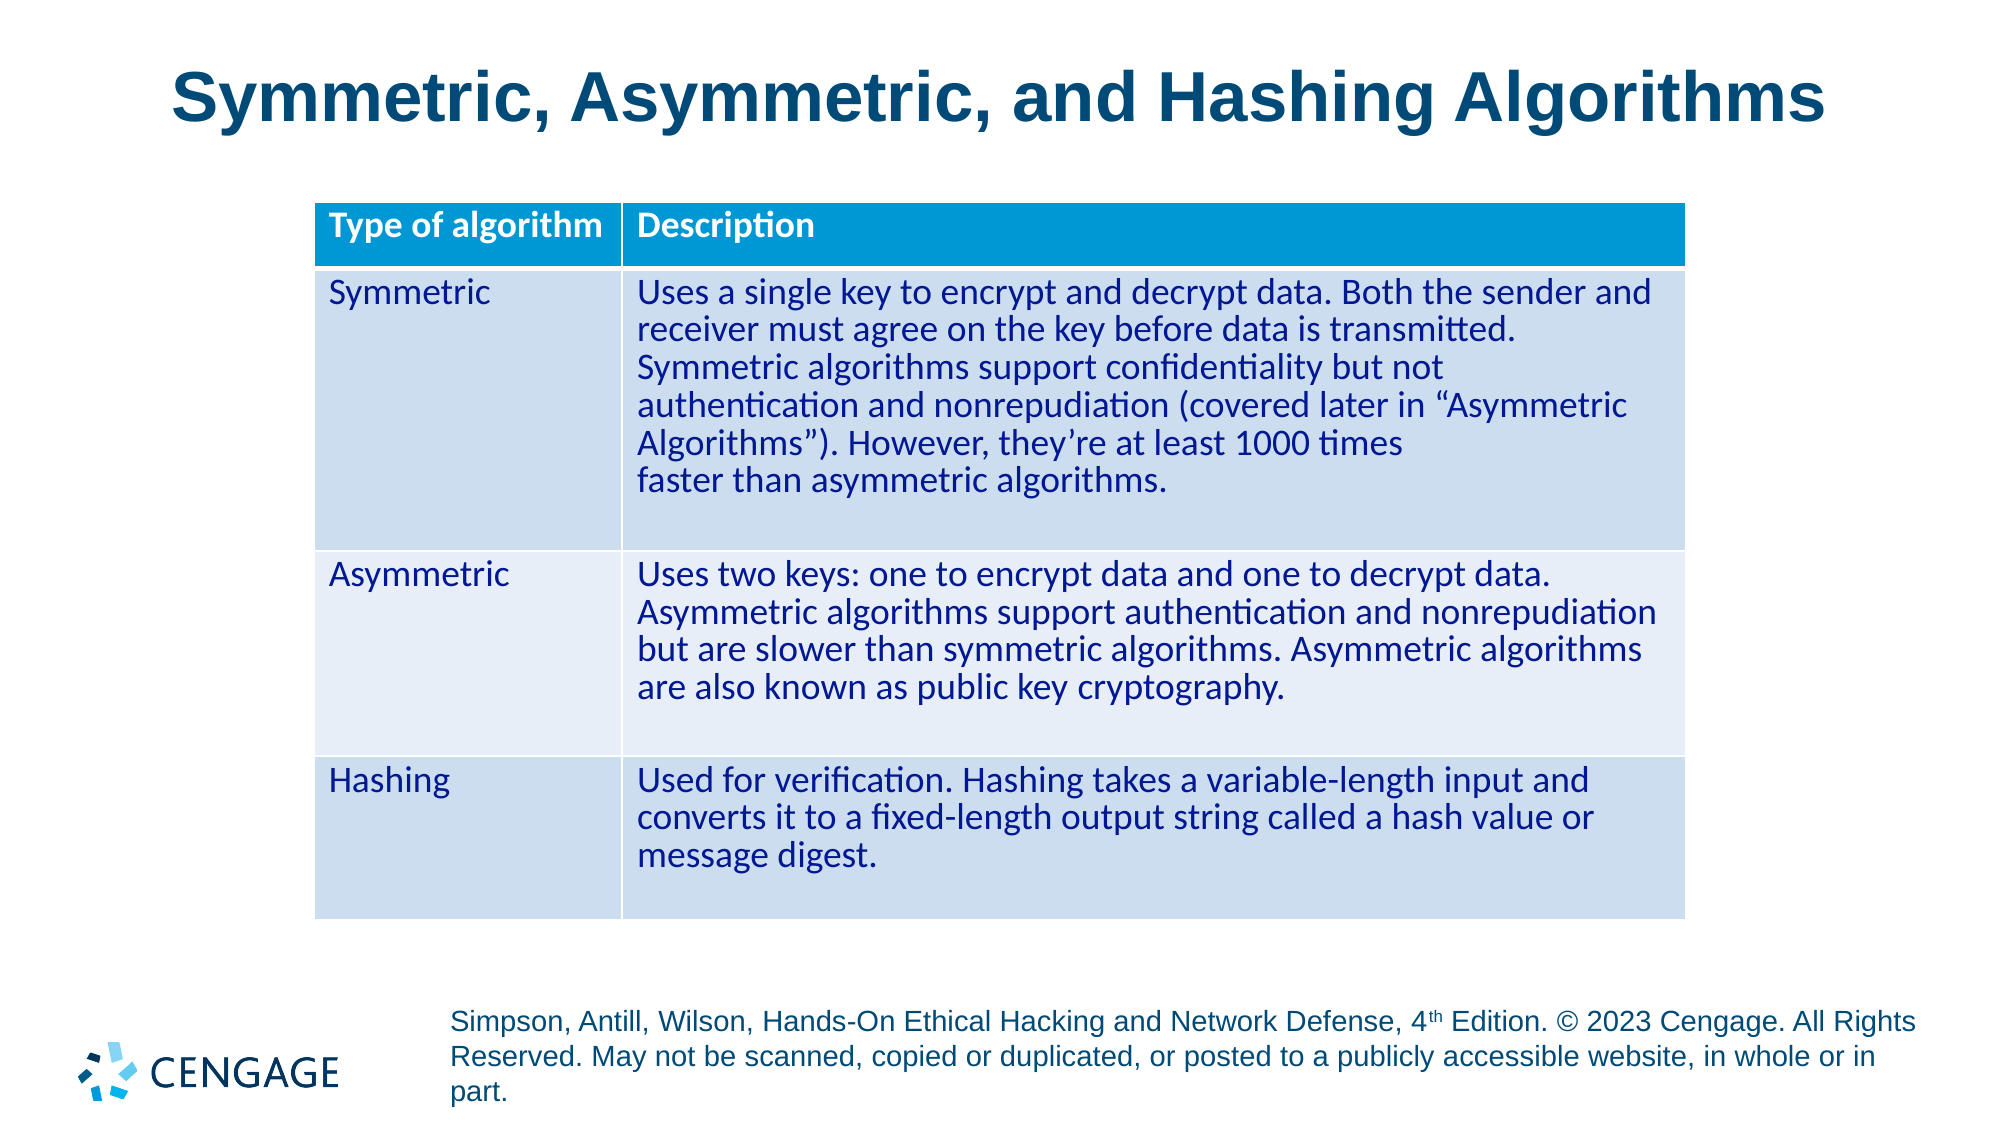

# Symmetric, Asymmetric, and Hashing Algorithms
| Type of algorithm | Description |
| --- | --- |
| Symmetric | Uses a single key to encrypt and decrypt data. Both the sender and receiver must agree on the key before data is transmitted. Symmetric algorithms support confidentiality but not authentication and nonrepudiation (covered later in “Asymmetric Algorithms”). However, they’re at least 1000 times faster than asymmetric algorithms. |
| Asymmetric | Uses two keys: one to encrypt data and one to decrypt data. Asymmetric algorithms support authentication and nonrepudiation but are slower than symmetric algorithms. Asymmetric algorithms are also known as public key cryptography. |
| Hashing | Used for verification. Hashing takes a variable-length input and converts it to a fixed-length output string called a hash value or message digest. |